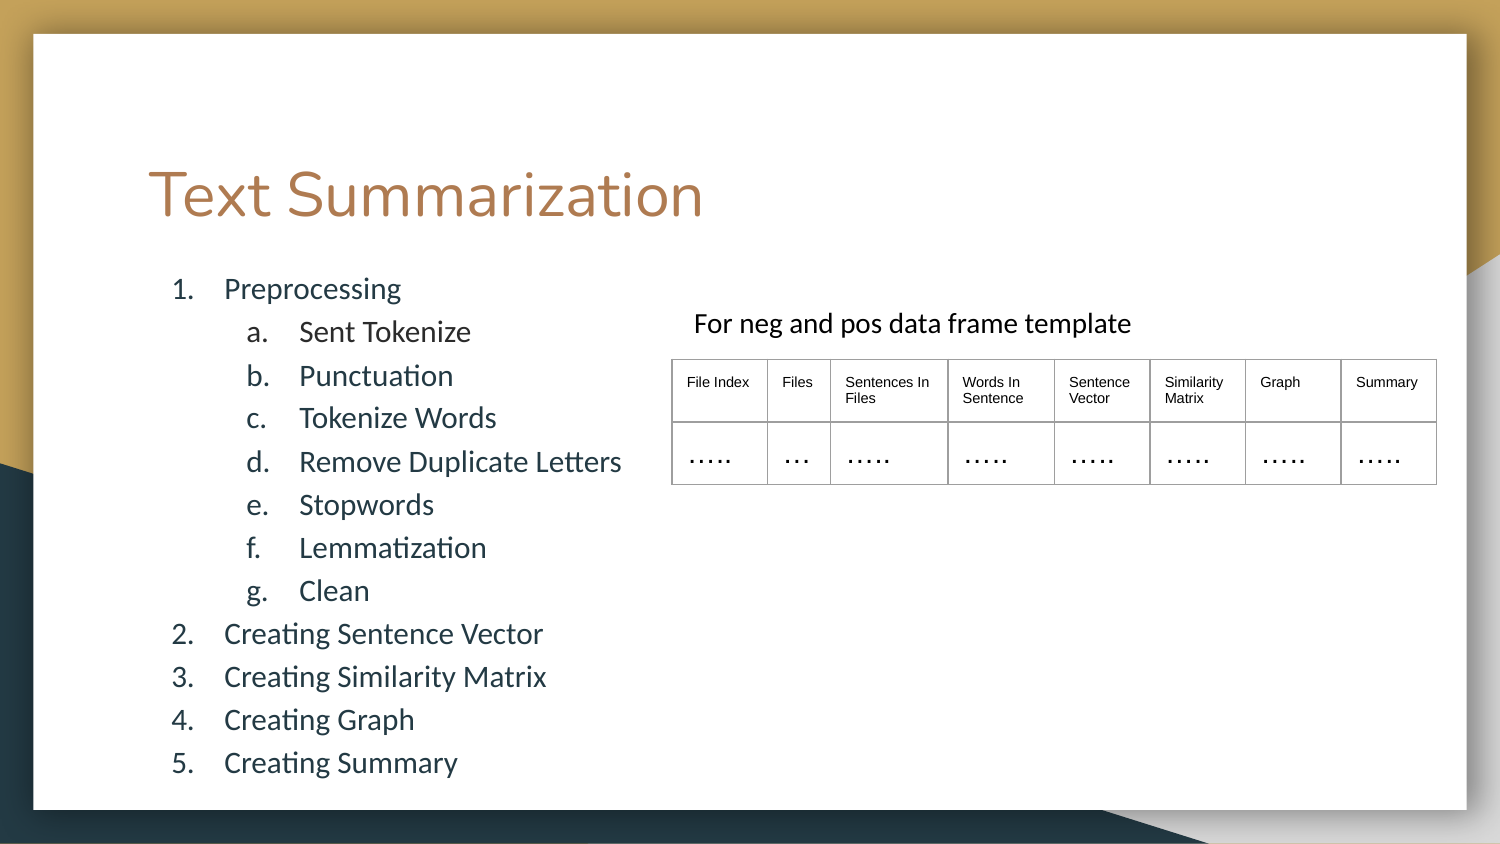

# Text Summarization
Preprocessing
Sent Tokenize
Punctuation
Tokenize Words
Remove Duplicate Letters
Stopwords
Lemmatization
Clean
Creating Sentence Vector
Creating Similarity Matrix
Creating Graph
Creating Summary
For neg and pos data frame template
| File Index | Files | Sentences In Files | Words In Sentence | Sentence Vector | Similarity Matrix | Graph | Summary |
| --- | --- | --- | --- | --- | --- | --- | --- |
| ….. | … | ….. | ….. | ….. | ….. | ….. | ….. |